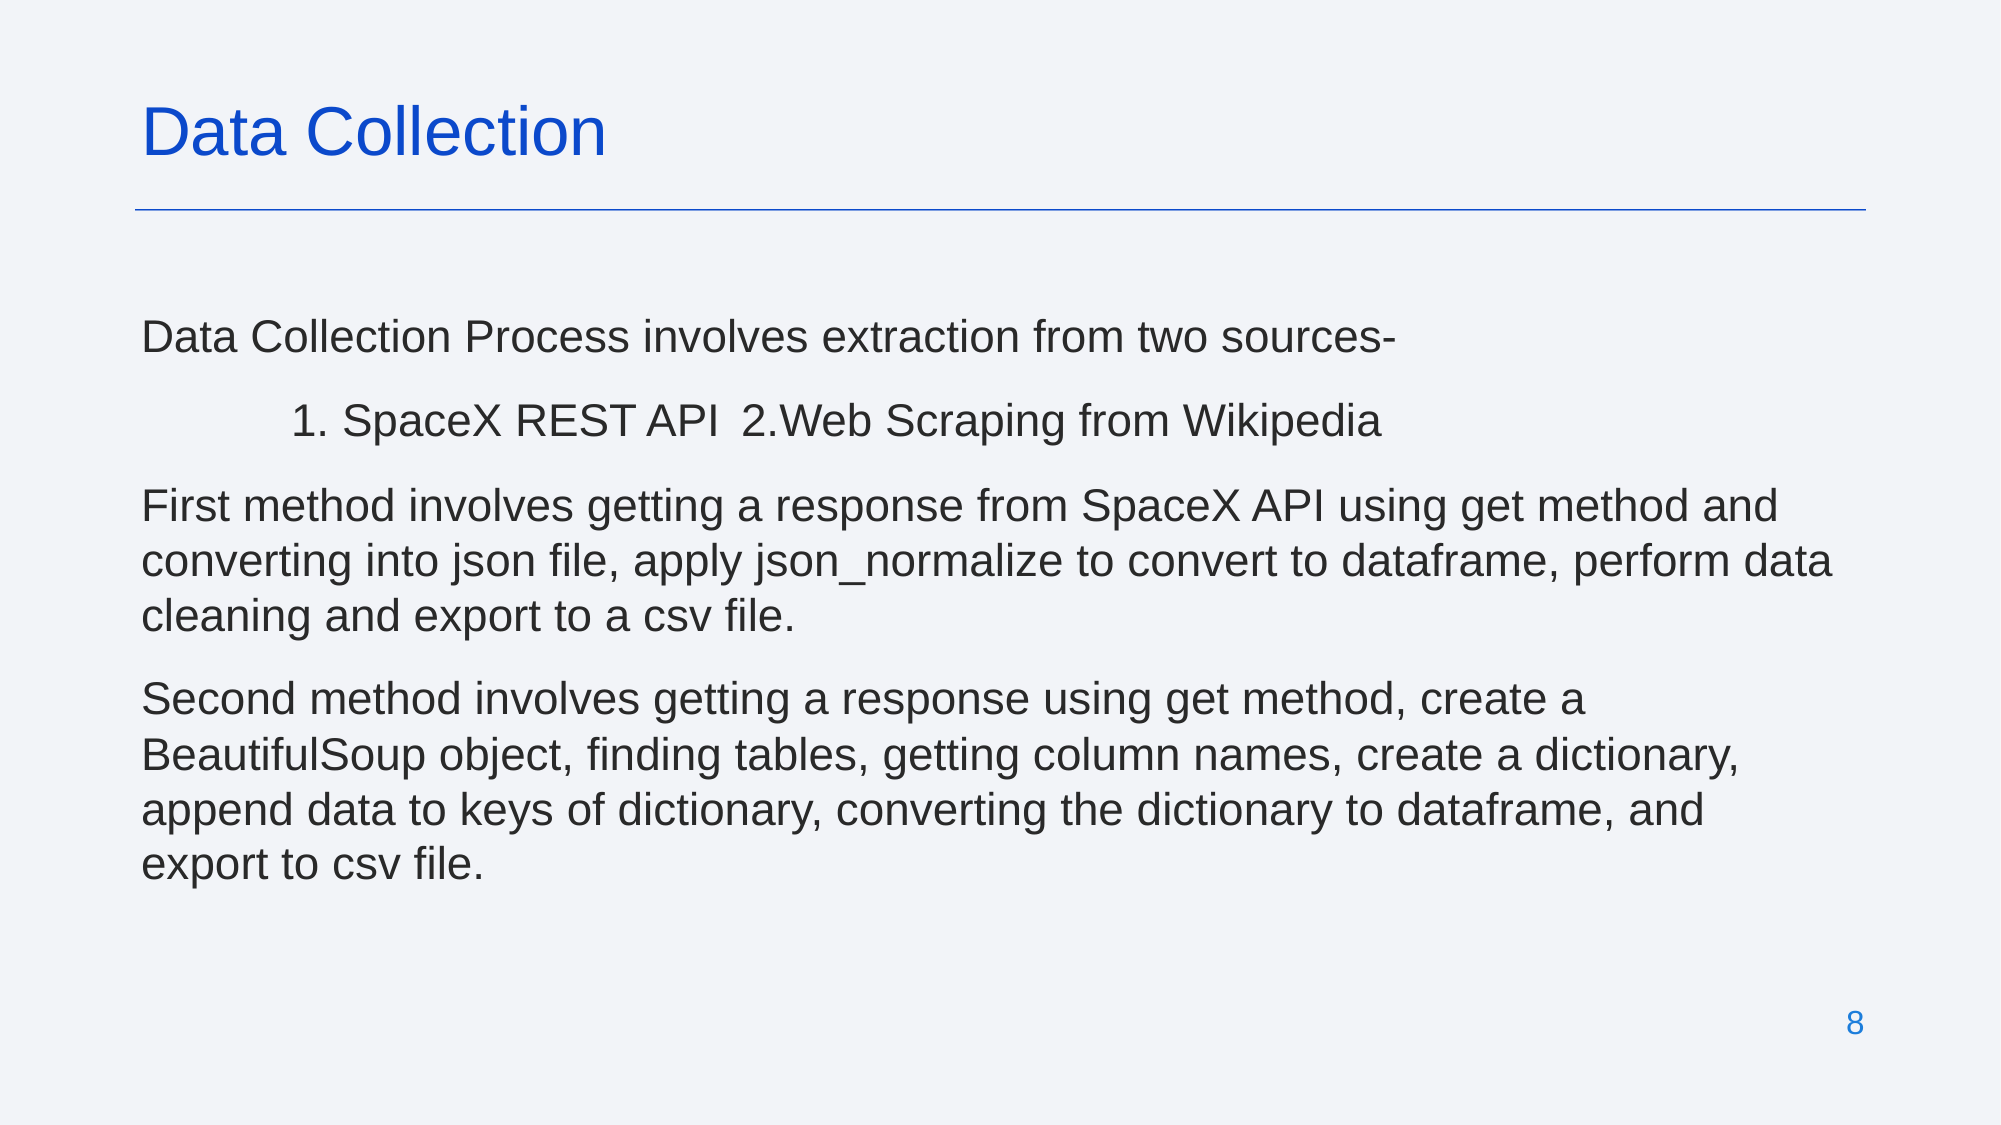

Data Collection
Data Collection Process involves extraction from two sources-
	1. SpaceX REST API	2.Web Scraping from Wikipedia
First method involves getting a response from SpaceX API using get method and converting into json file, apply json_normalize to convert to dataframe, perform data cleaning and export to a csv file.
Second method involves getting a response using get method, create a BeautifulSoup object, finding tables, getting column names, create a dictionary, append data to keys of dictionary, converting the dictionary to dataframe, and export to csv file.
8